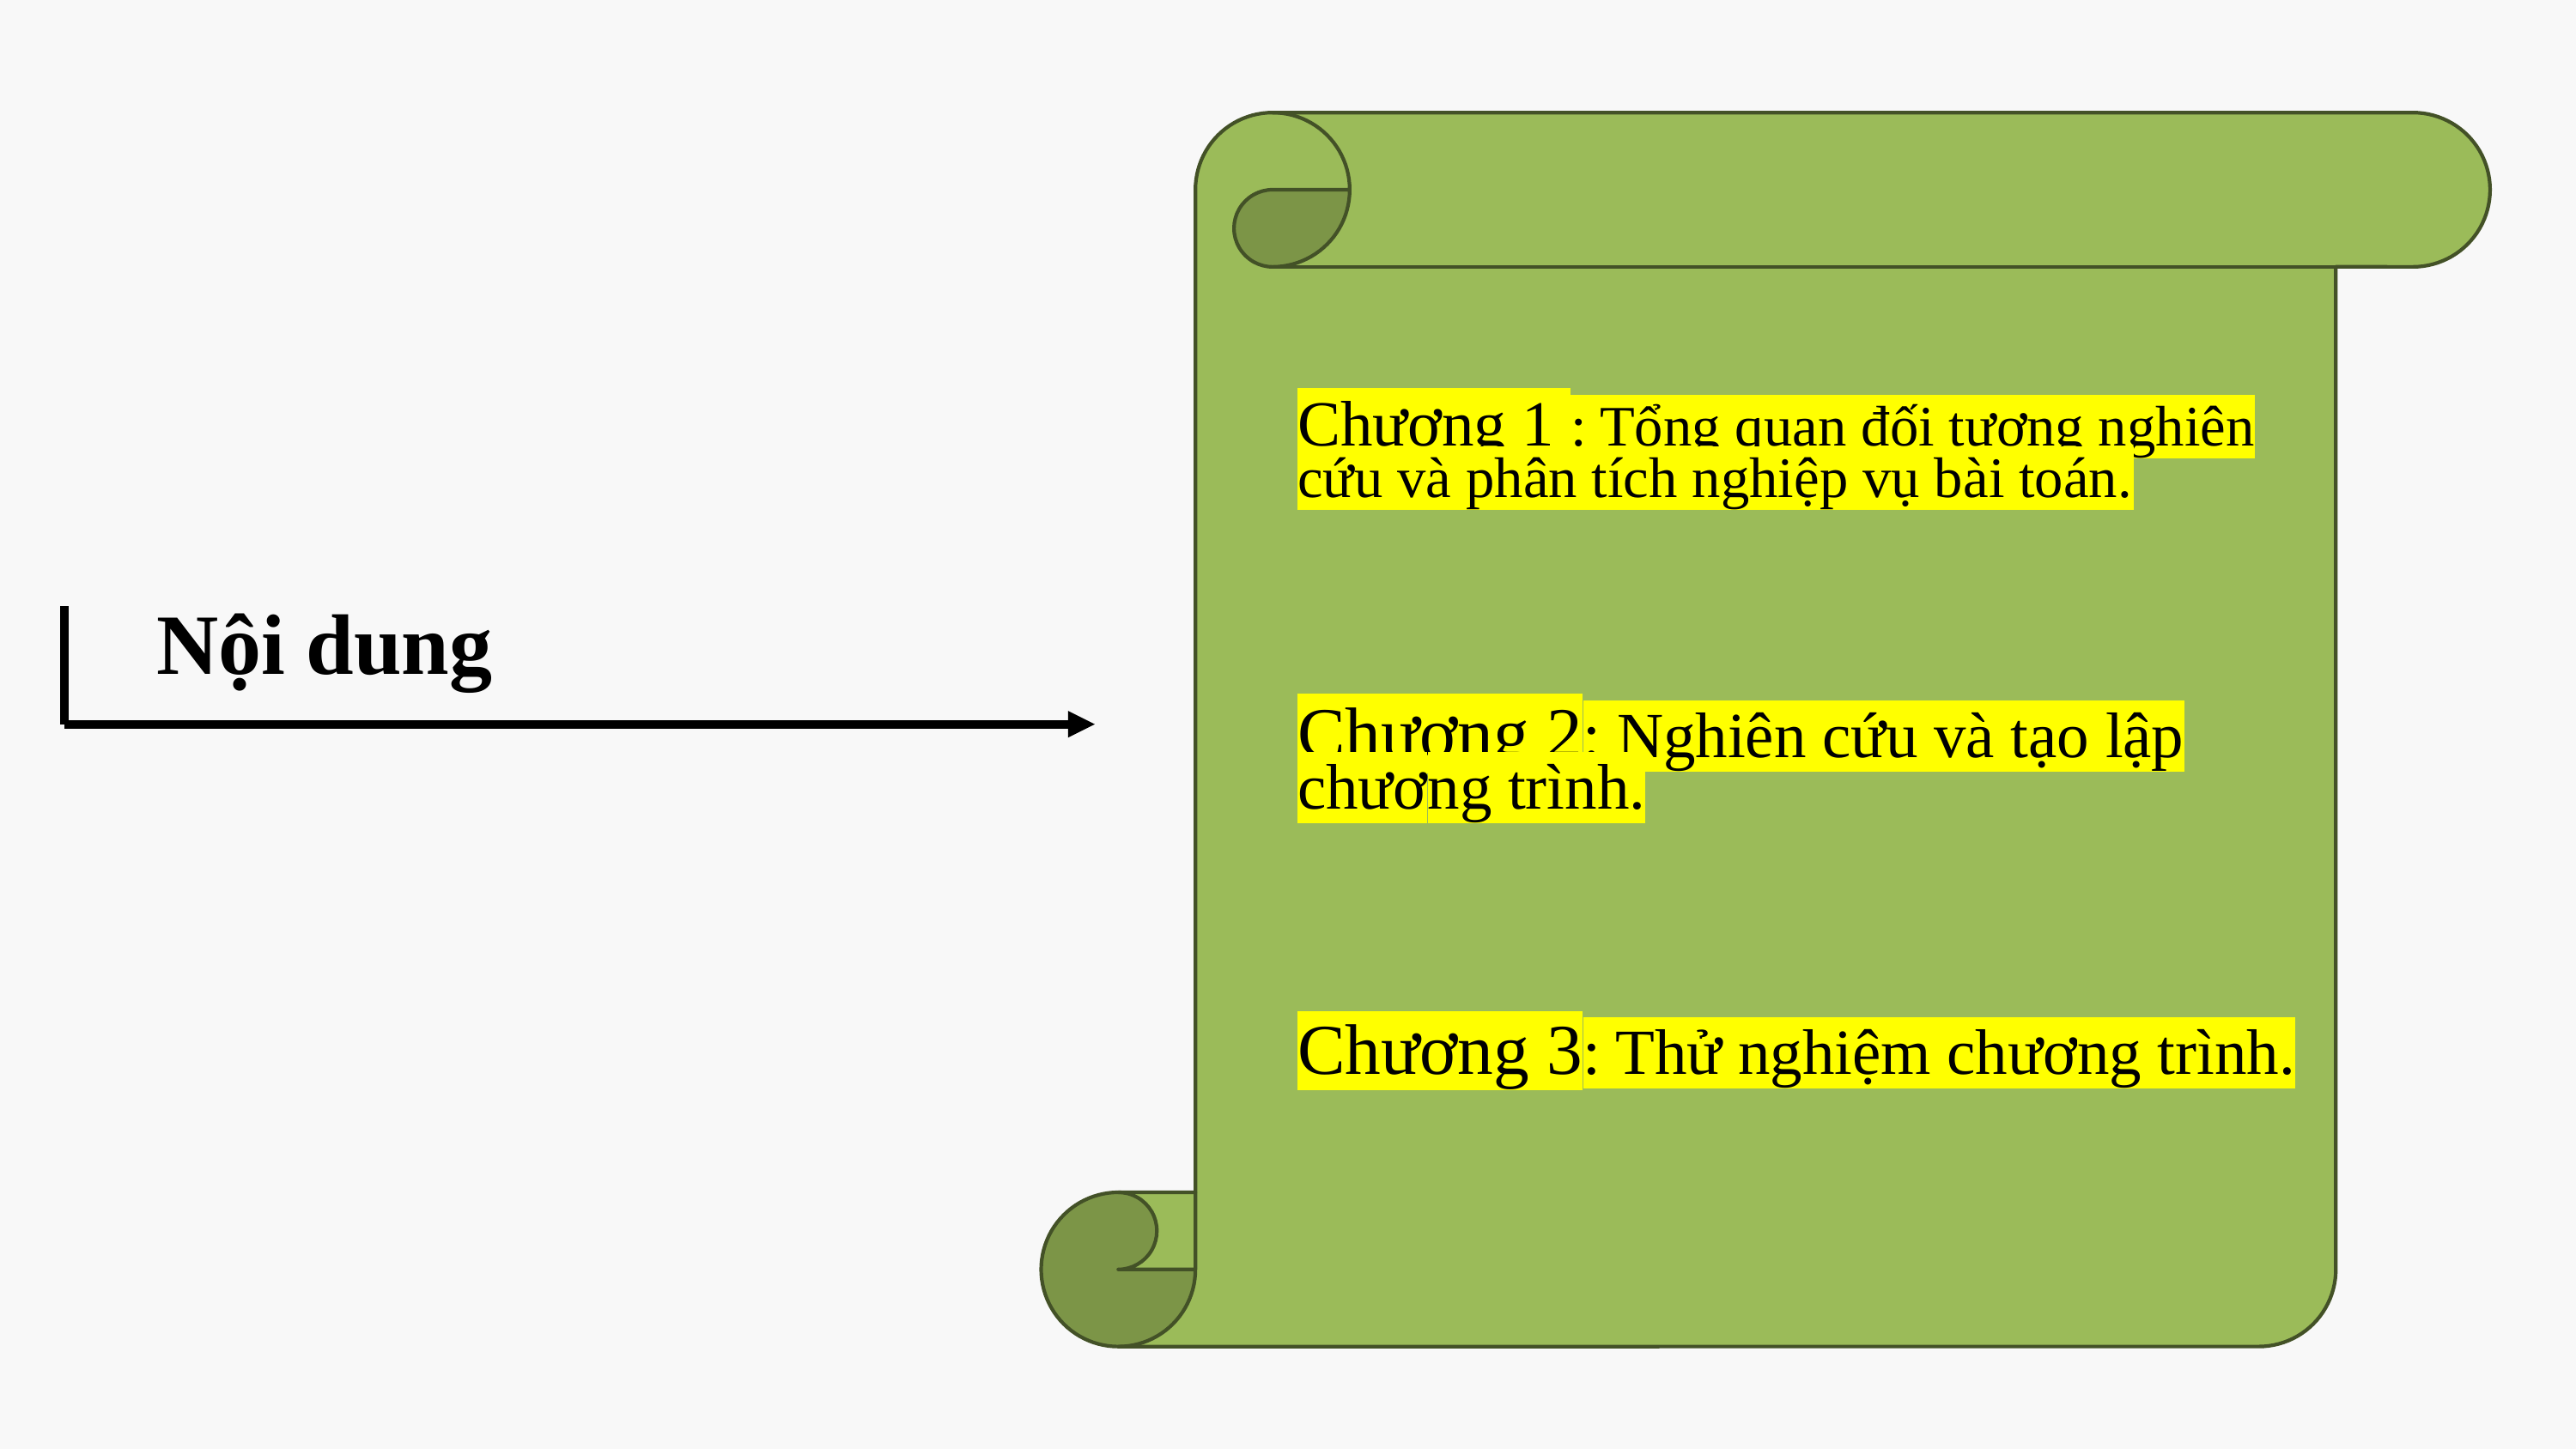

Chương 1 : Tổng quan đối tượng nghiên cứu và phân tích nghiệp vụ bài toán.
Nội dung
Chương 2: Nghiên cứu và tạo lập chương trình.
Chương 3: Thử nghiệm chương trình.